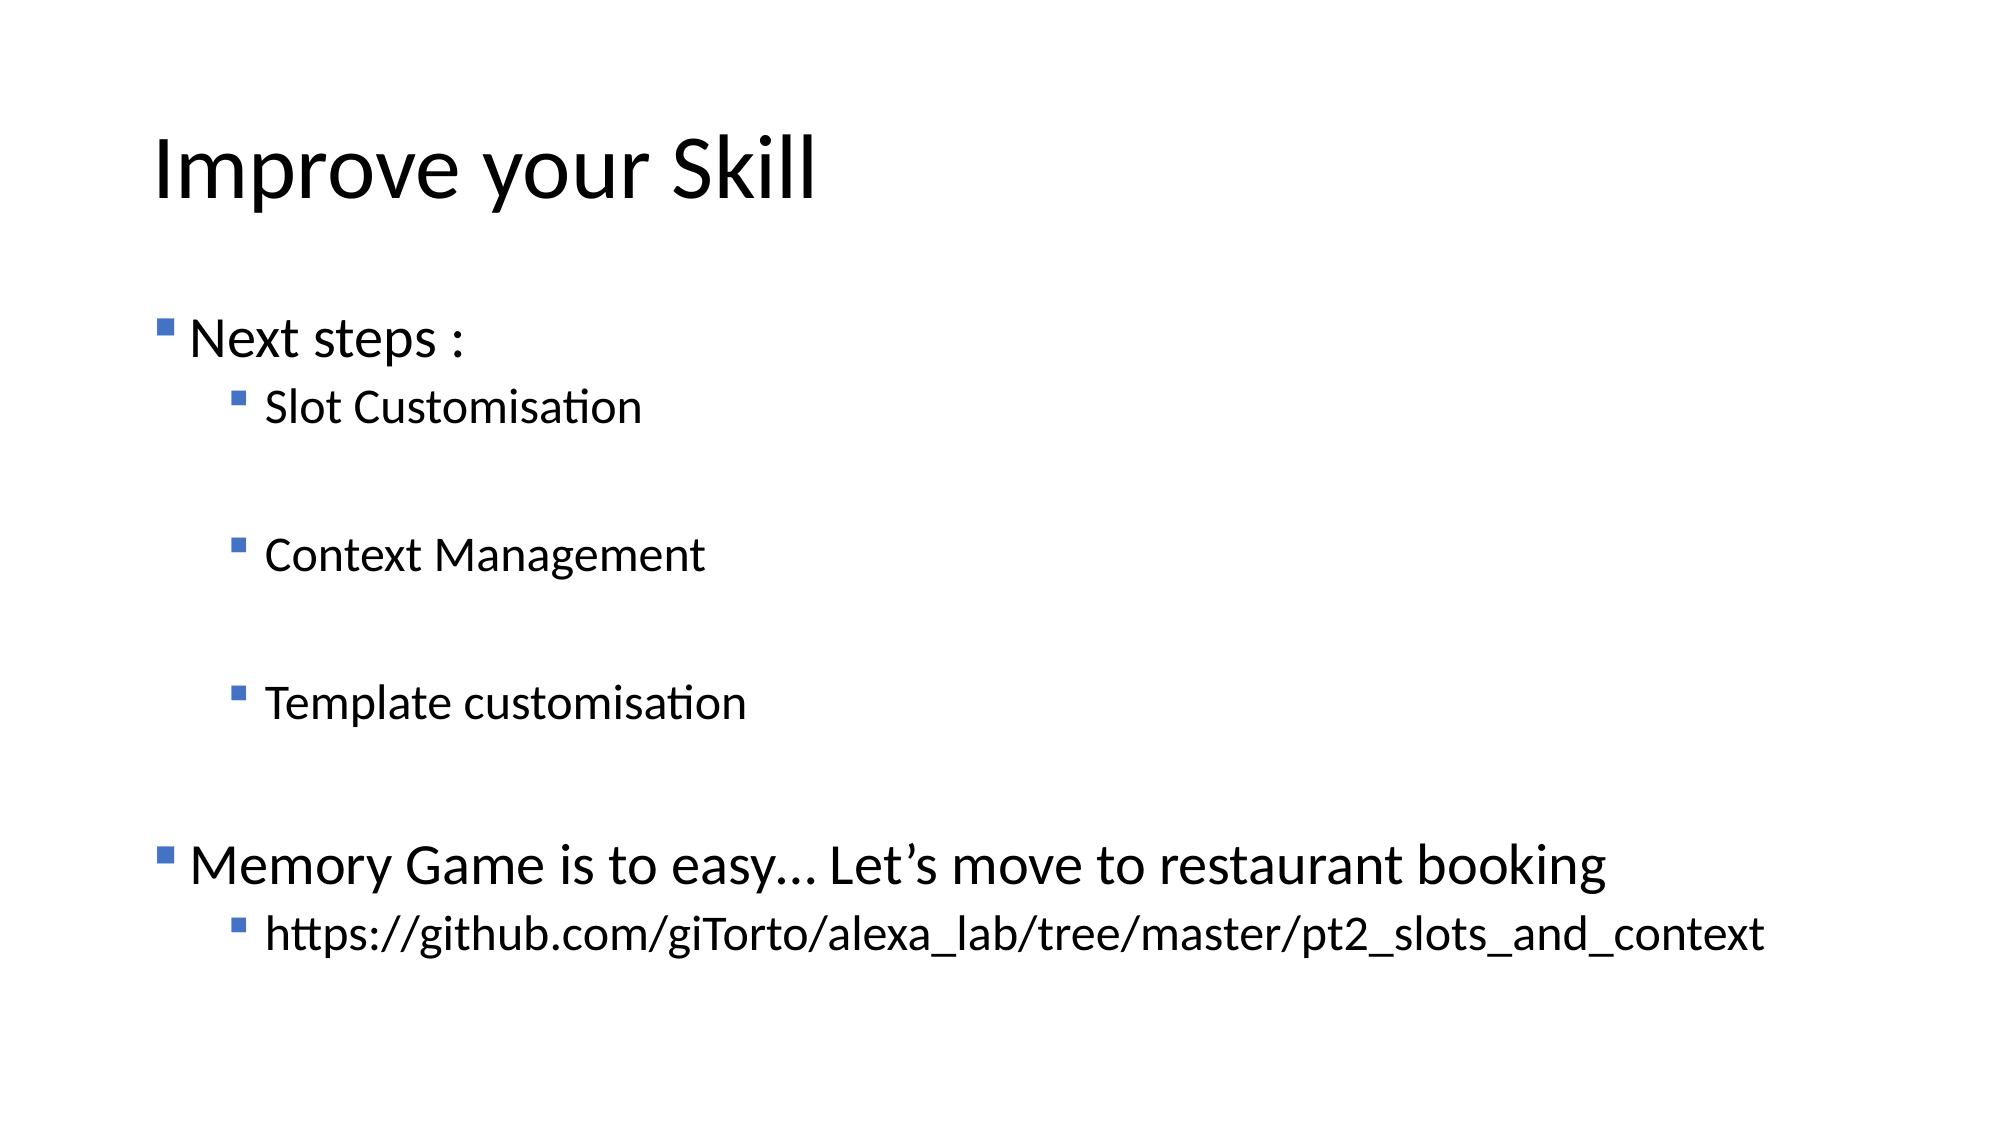

# Improve your Skill
Next steps :
Slot Customisation

Context Management

Template customisation

Memory Game is to easy… Let’s move to restaurant booking
https://github.com/giTorto/alexa_lab/tree/master/pt2_slots_and_context